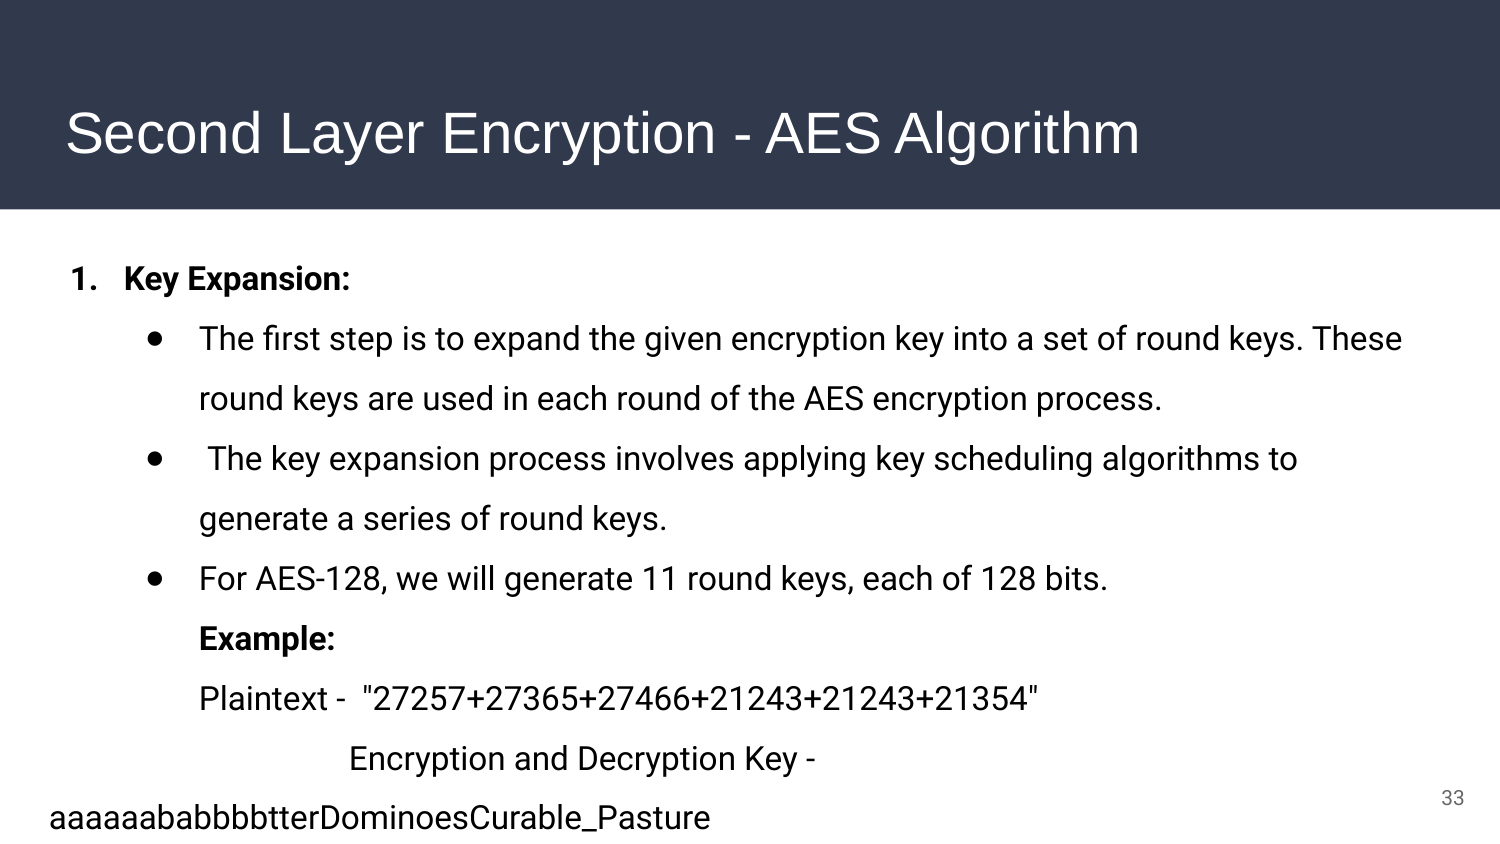

Second Layer Encryption - AES Algorithm
Key Expansion:
The first step is to expand the given encryption key into a set of round keys. These round keys are used in each round of the AES encryption process.
 The key expansion process involves applying key scheduling algorithms to generate a series of round keys.
For AES-128, we will generate 11 round keys, each of 128 bits.
	Example:
Plaintext -  "27257+27365+27466+21243+21243+21354"
		Encryption and Decryption Key - aaaaaababbbbtterDominoesCurable_Pasture

33